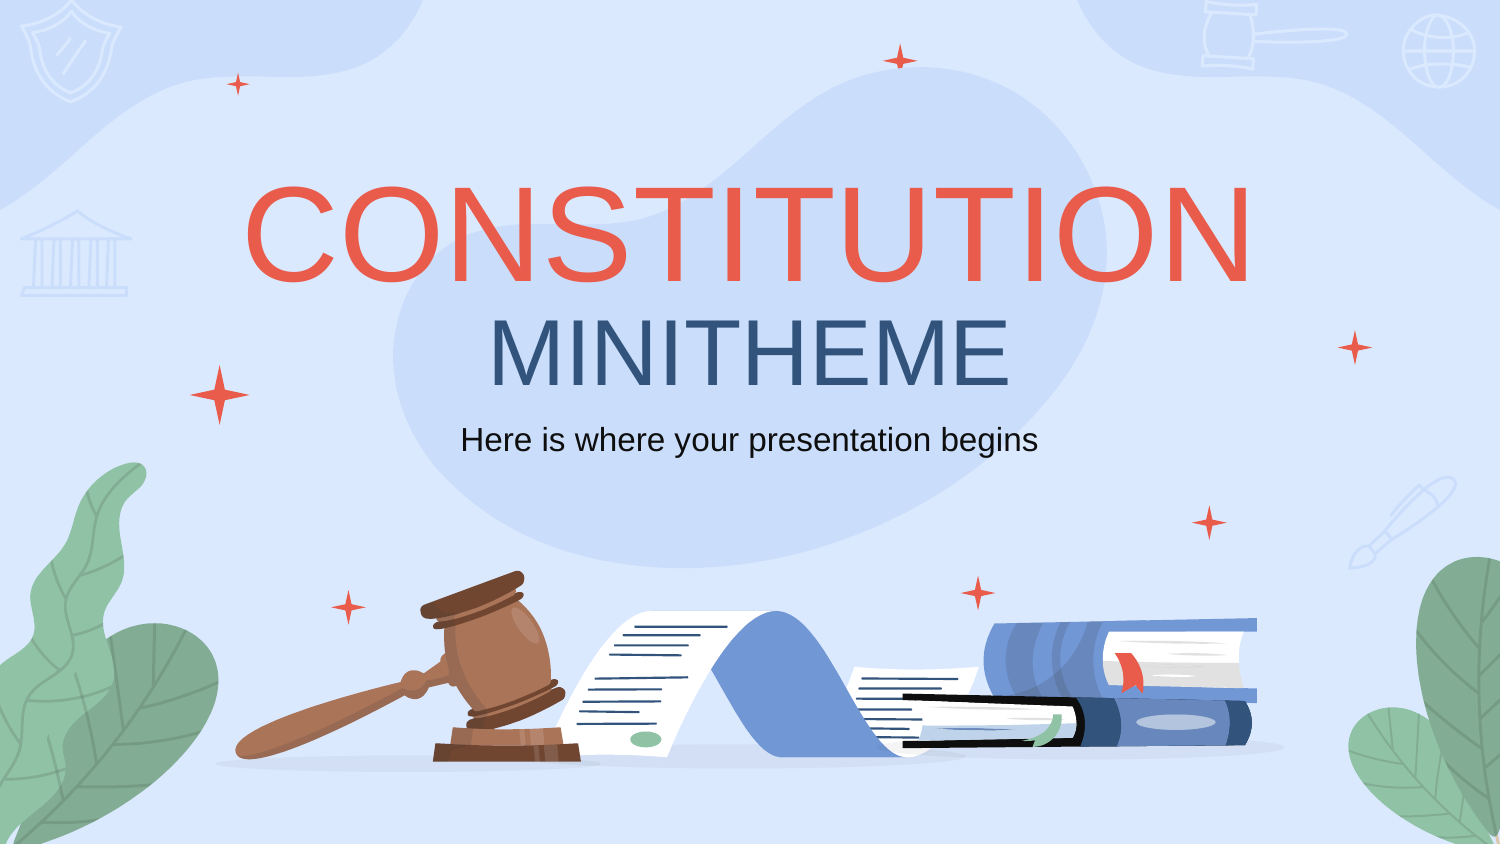

# CONSTITUTION MINITHEME

Here is where your presentation begins